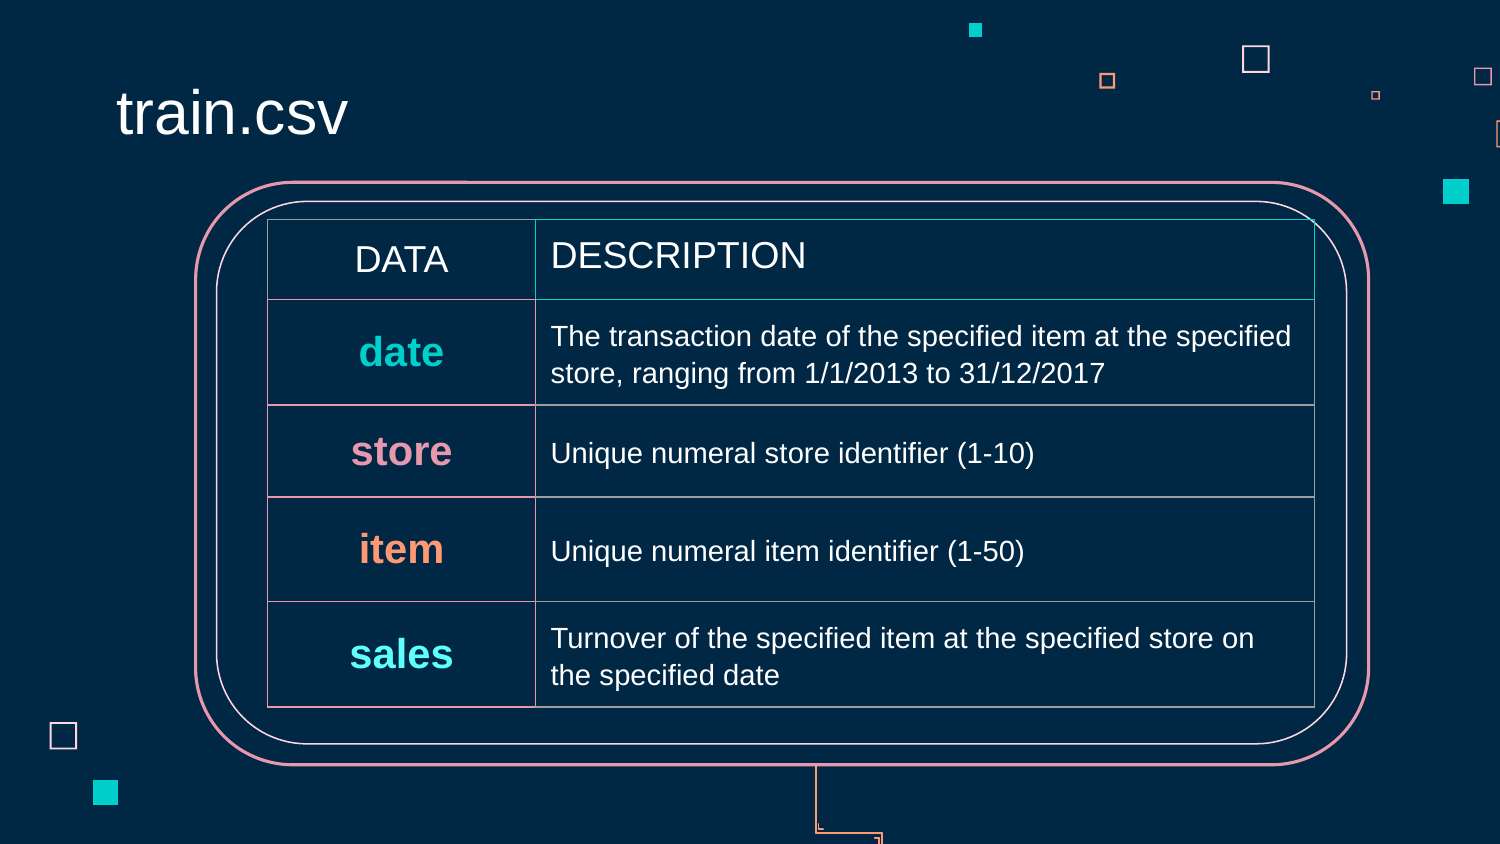

# train.csv

| DATA | DESCRIPTION |  |
| --- | --- | --- |
| date | The transaction date of the specified item at the specified store, ranging from 1/1/2013 to 31/12/2017 |  |
| store | Unique numeral store identifier (1-10) |  |
| item | Unique numeral item identifier (1-50) |  |
| sales | Turnover of the specified item at the specified store on the specified date |  |